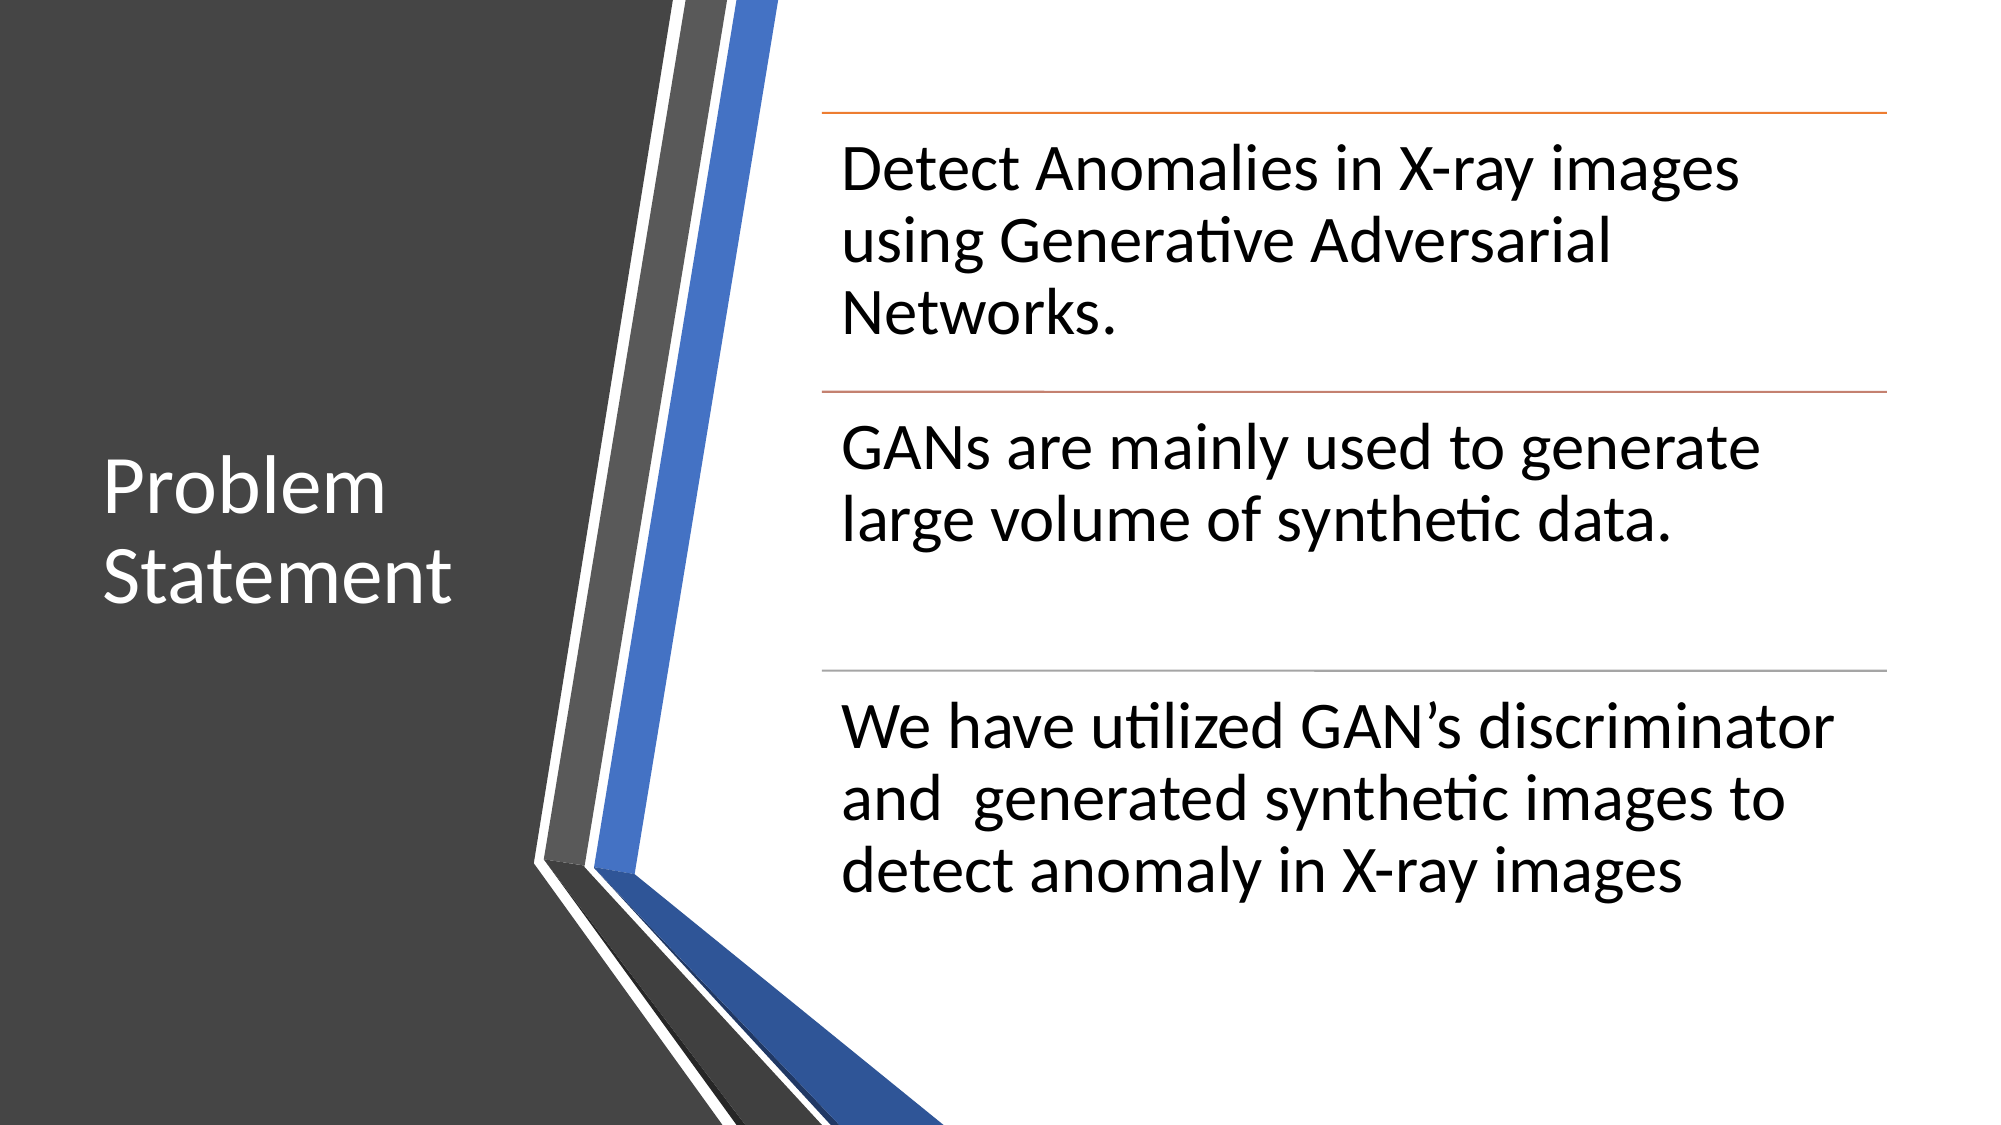

# Problem Statement
Detect Anomalies in X-ray images using Generative Adversarial Networks.
GANs are mainly used to generate large volume of synthetic data.
We have utilized GAN’s discriminator and  generated synthetic images to detect anomaly in X-ray images